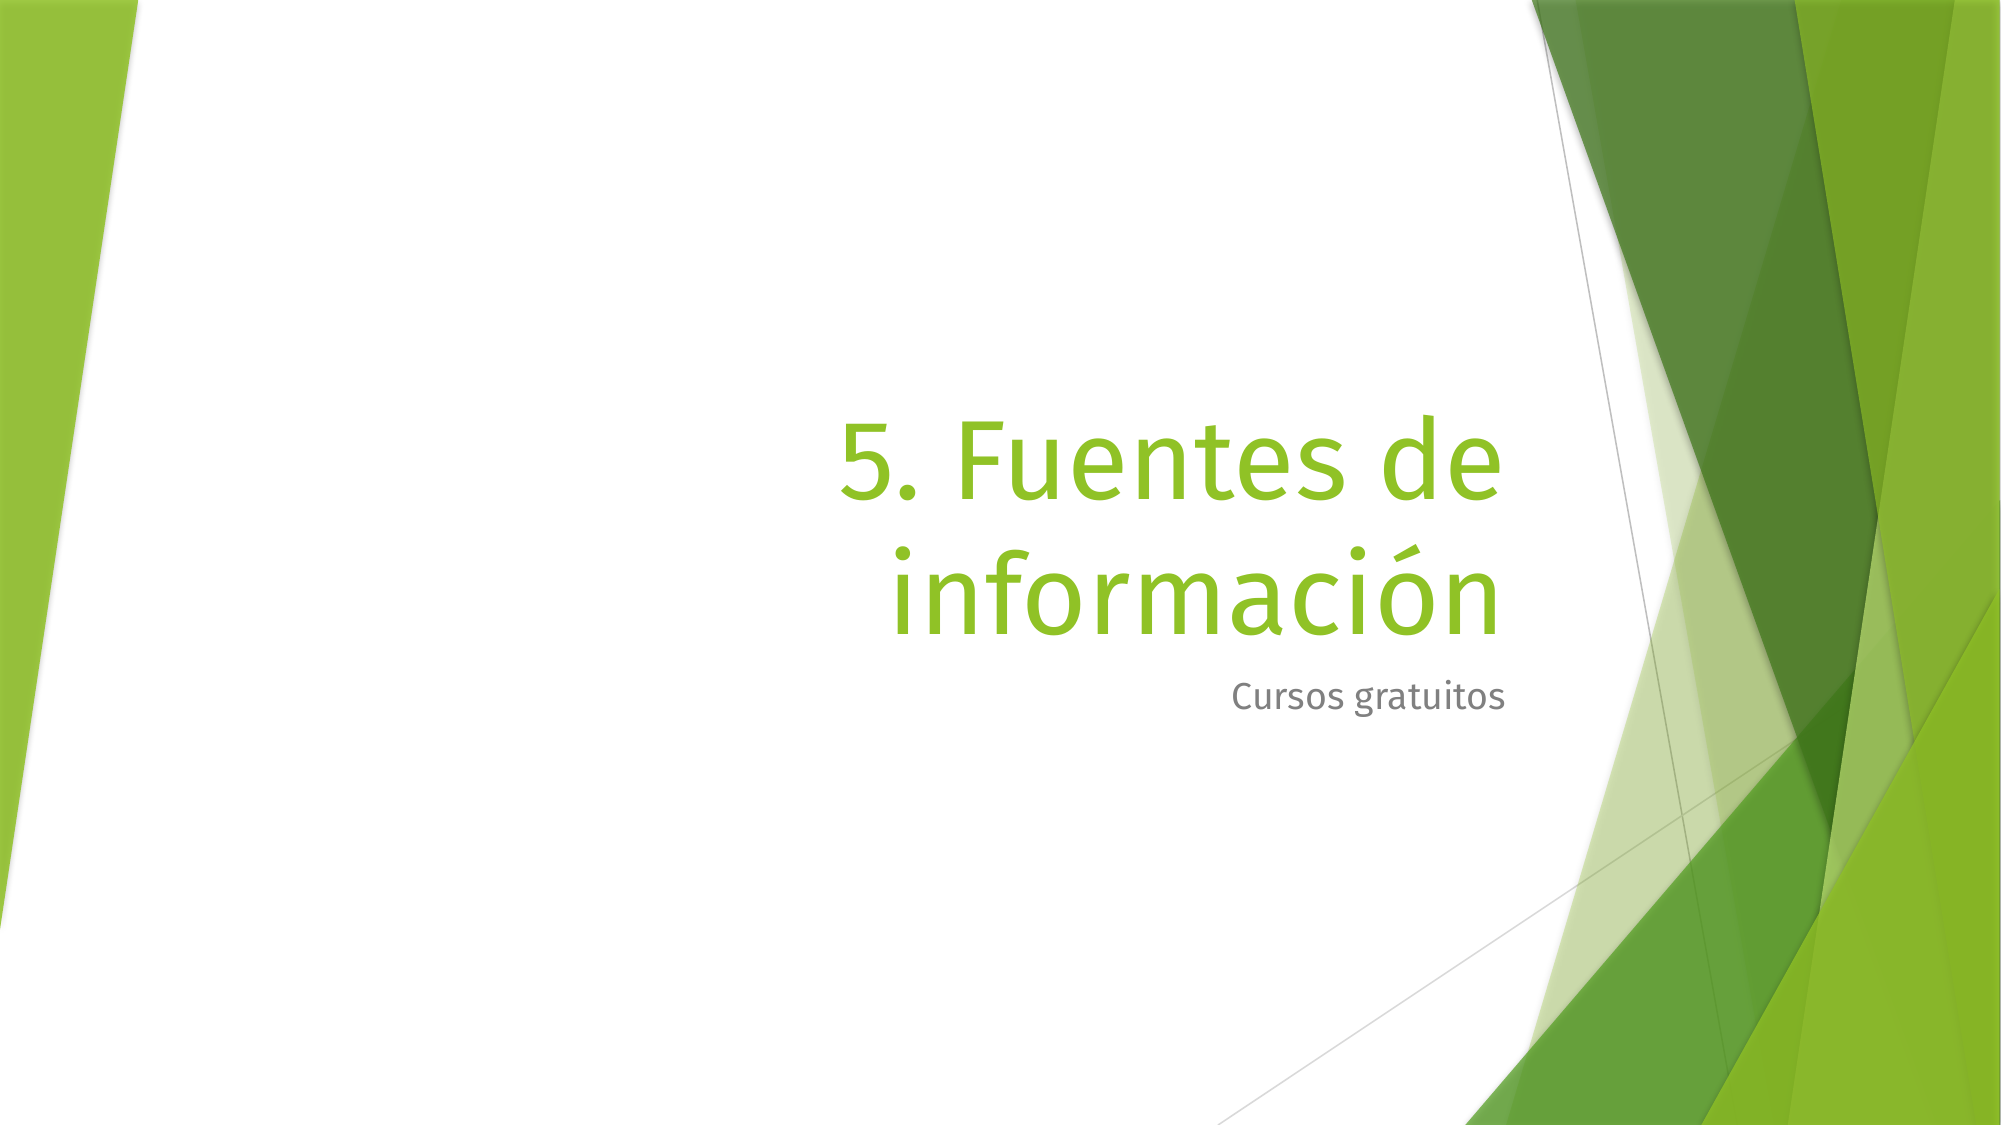

# 5. Fuentes de información
Cursos gratuitos